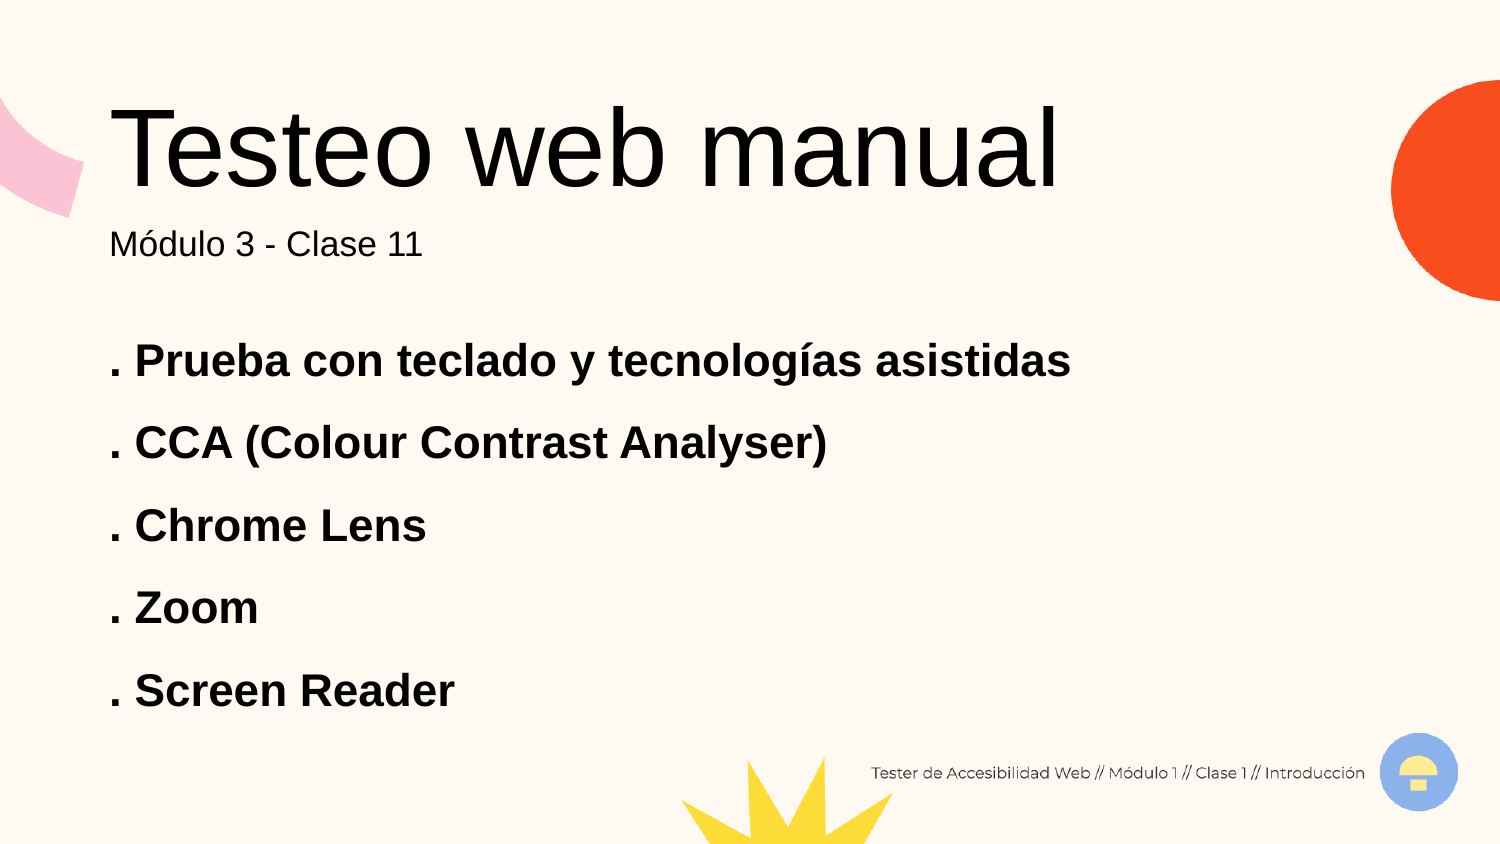

Testeo web manual
Módulo 3 - Clase 11
. Prueba con teclado y tecnologías asistidas
. CCA (Colour Contrast Analyser)
. Chrome Lens
. Zoom
. Screen Reader